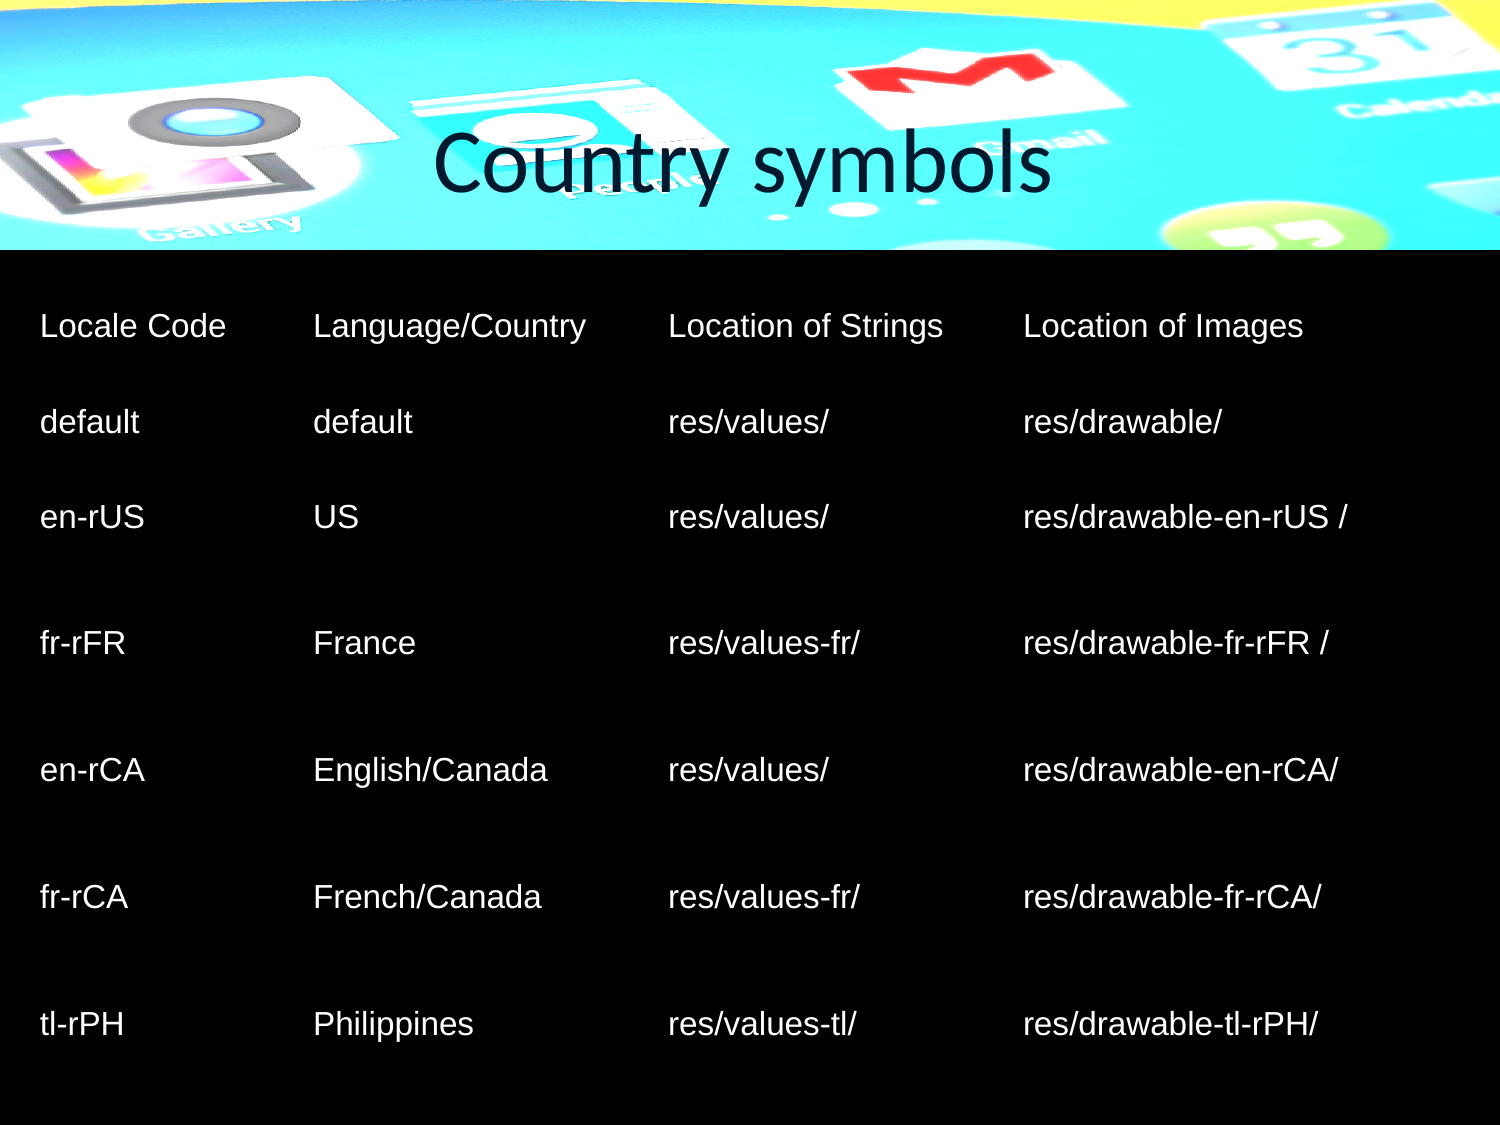

# Country symbols

| Locale Code | Language/Country | Location of Strings | Location of Images |
| --- | --- | --- | --- |
| default | default | res/values/ | res/drawable/ |
| en-rUS | US | res/values/ | res/drawable-en-rUS / |
| fr-rFR | France | res/values-fr/ | res/drawable-fr-rFR / |
| en-rCA | English/Canada | res/values/ | res/drawable-en-rCA/ |
| fr-rCA | French/Canada | res/values-fr/ | res/drawable-fr-rCA/ |
| tl-rPH | Philippines | res/values-tl/ | res/drawable-tl-rPH/ |